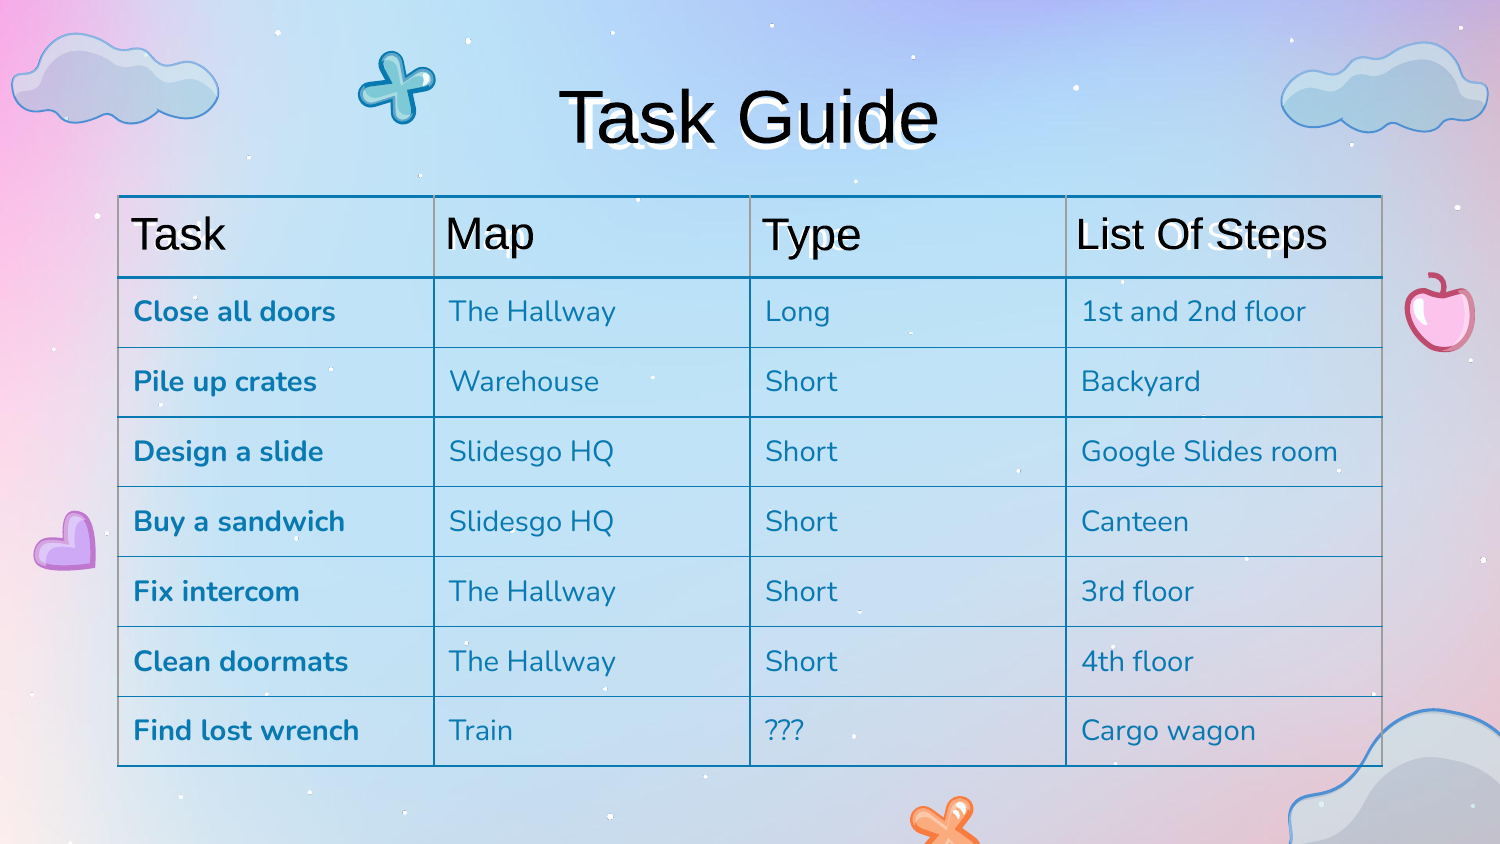

# Task Guide
Task Guide
| Task | Map | Type | List Of Steps |
| --- | --- | --- | --- |
| Close all doors | The Hallway | Long | 1st and 2nd floor |
| Pile up crates | Warehouse | Short | Backyard |
| Design a slide | Slidesgo HQ | Short | Google Slides room |
| Buy a sandwich | Slidesgo HQ | Short | Canteen |
| Fix intercom | The Hallway | Short | 3rd floor |
| Clean doormats | The Hallway | Short | 4th floor |
| Find lost wrench | Train | ??? | Cargo wagon |
Task
List Of Steps
Map
Type